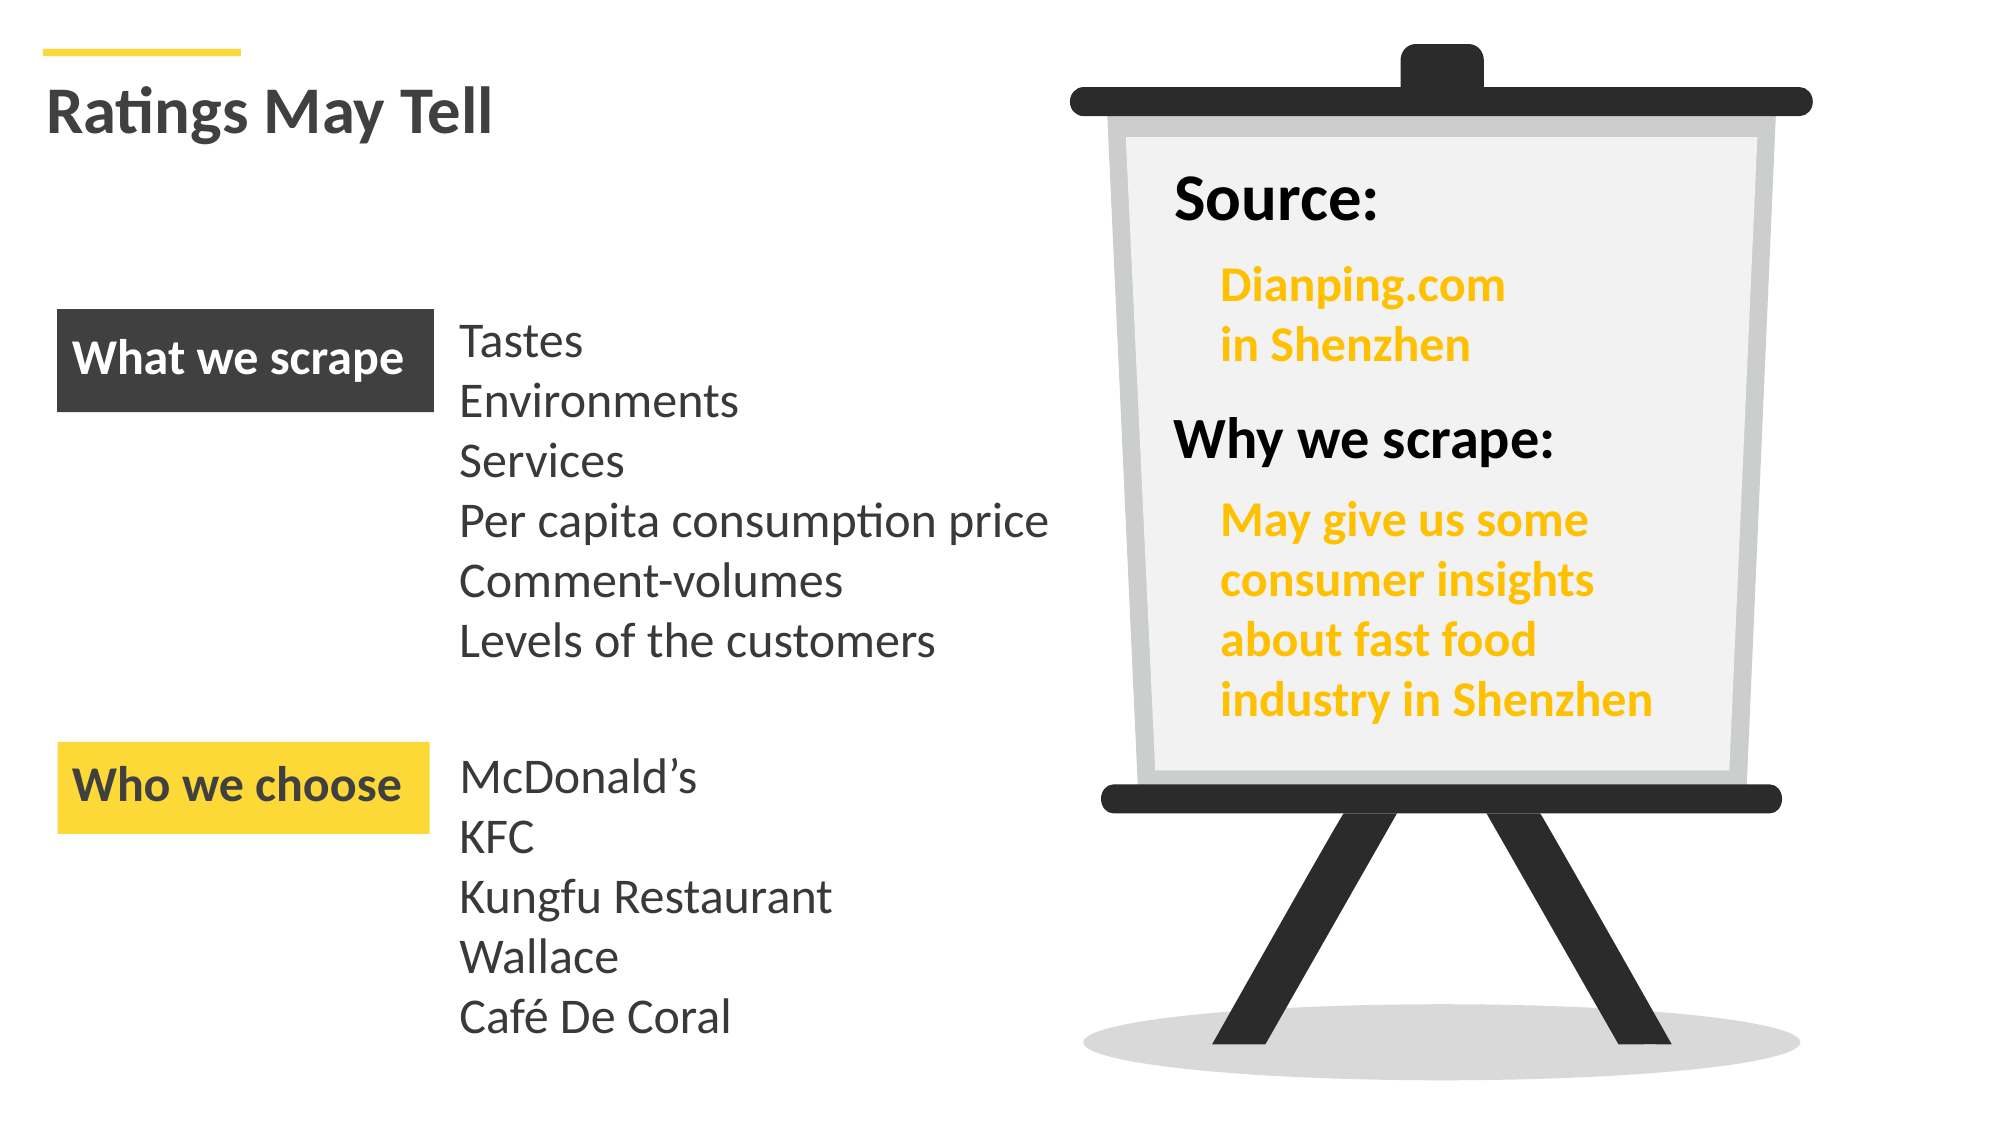

Ratings May Tell
Source:
Dianping.com
in Shenzhen
Tastes
Environments
Services
Per capita consumption price
Comment-volumes
Levels of the customers

What we scrape
Why we scrape:
May give us some consumer insights
about fast food industry in Shenzhen
McDonald’s
KFC
Kungfu Restaurant
Wallace
Café De Coral

Who we choose